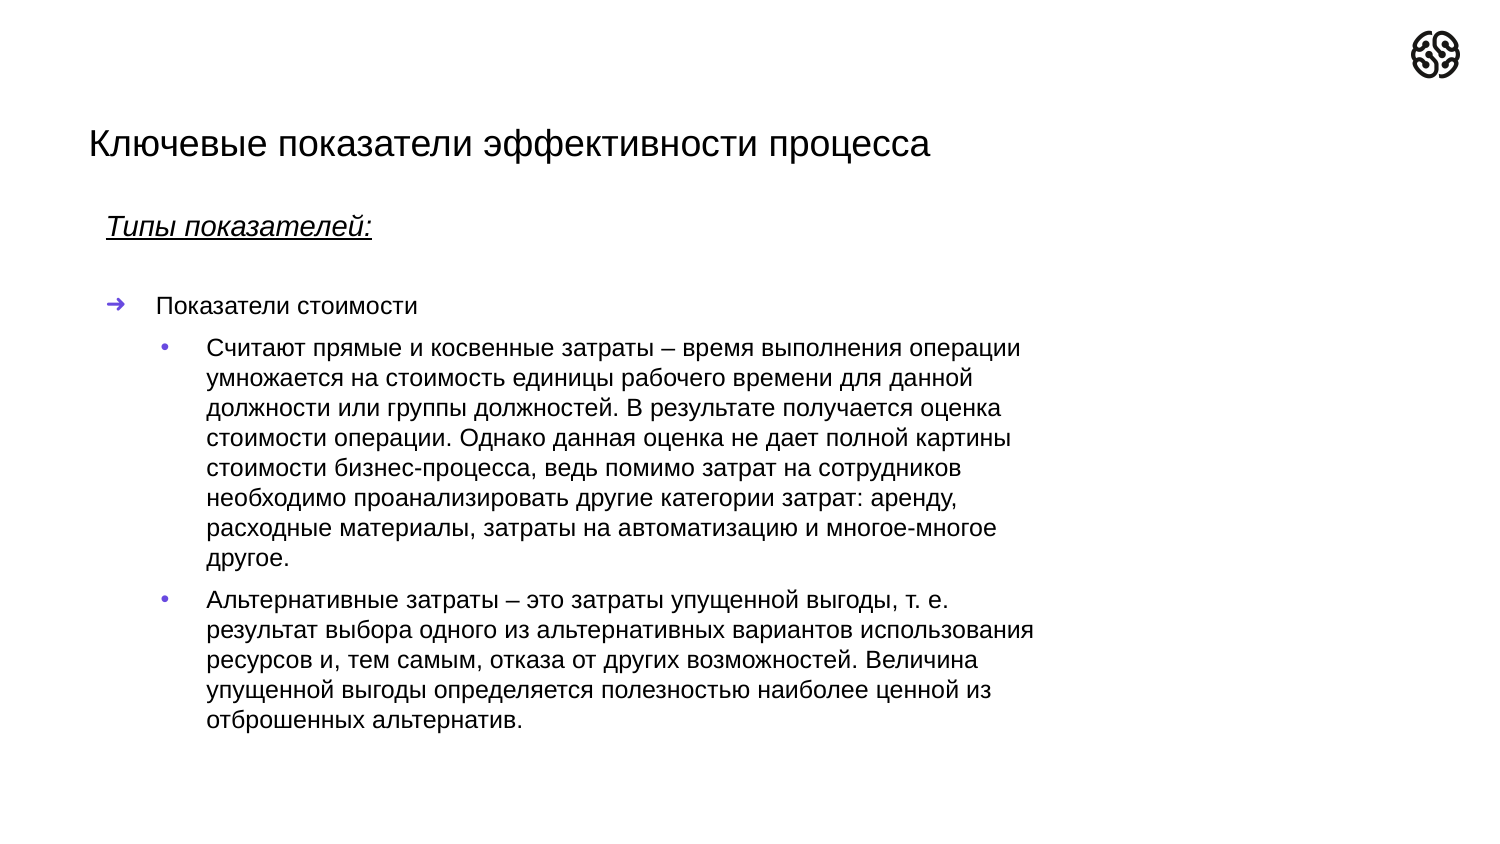

# Ключевые показатели эффективности процесса
Типы показателей:

Показатели стоимости
Считают прямые и косвенные затраты – время выполнения операции умножается на стоимость единицы рабочего времени для данной должности или группы должностей. В результате получается оценка стоимости операции. Однако данная оценка не дает полной картины стоимости бизнес-процесса, ведь помимо затрат на сотрудников необходимо проанализировать другие категории затрат: аренду, расходные материалы, затраты на автоматизацию и многое-многое другое.
Альтернативные затраты – это затраты упущенной выгоды, т. е. результат выбора одного из альтернативных вариантов использования ресурсов и, тем самым, отказа от других возможностей. Величина упущенной выгоды определяется полезностью наиболее ценной из отброшенных альтернатив.